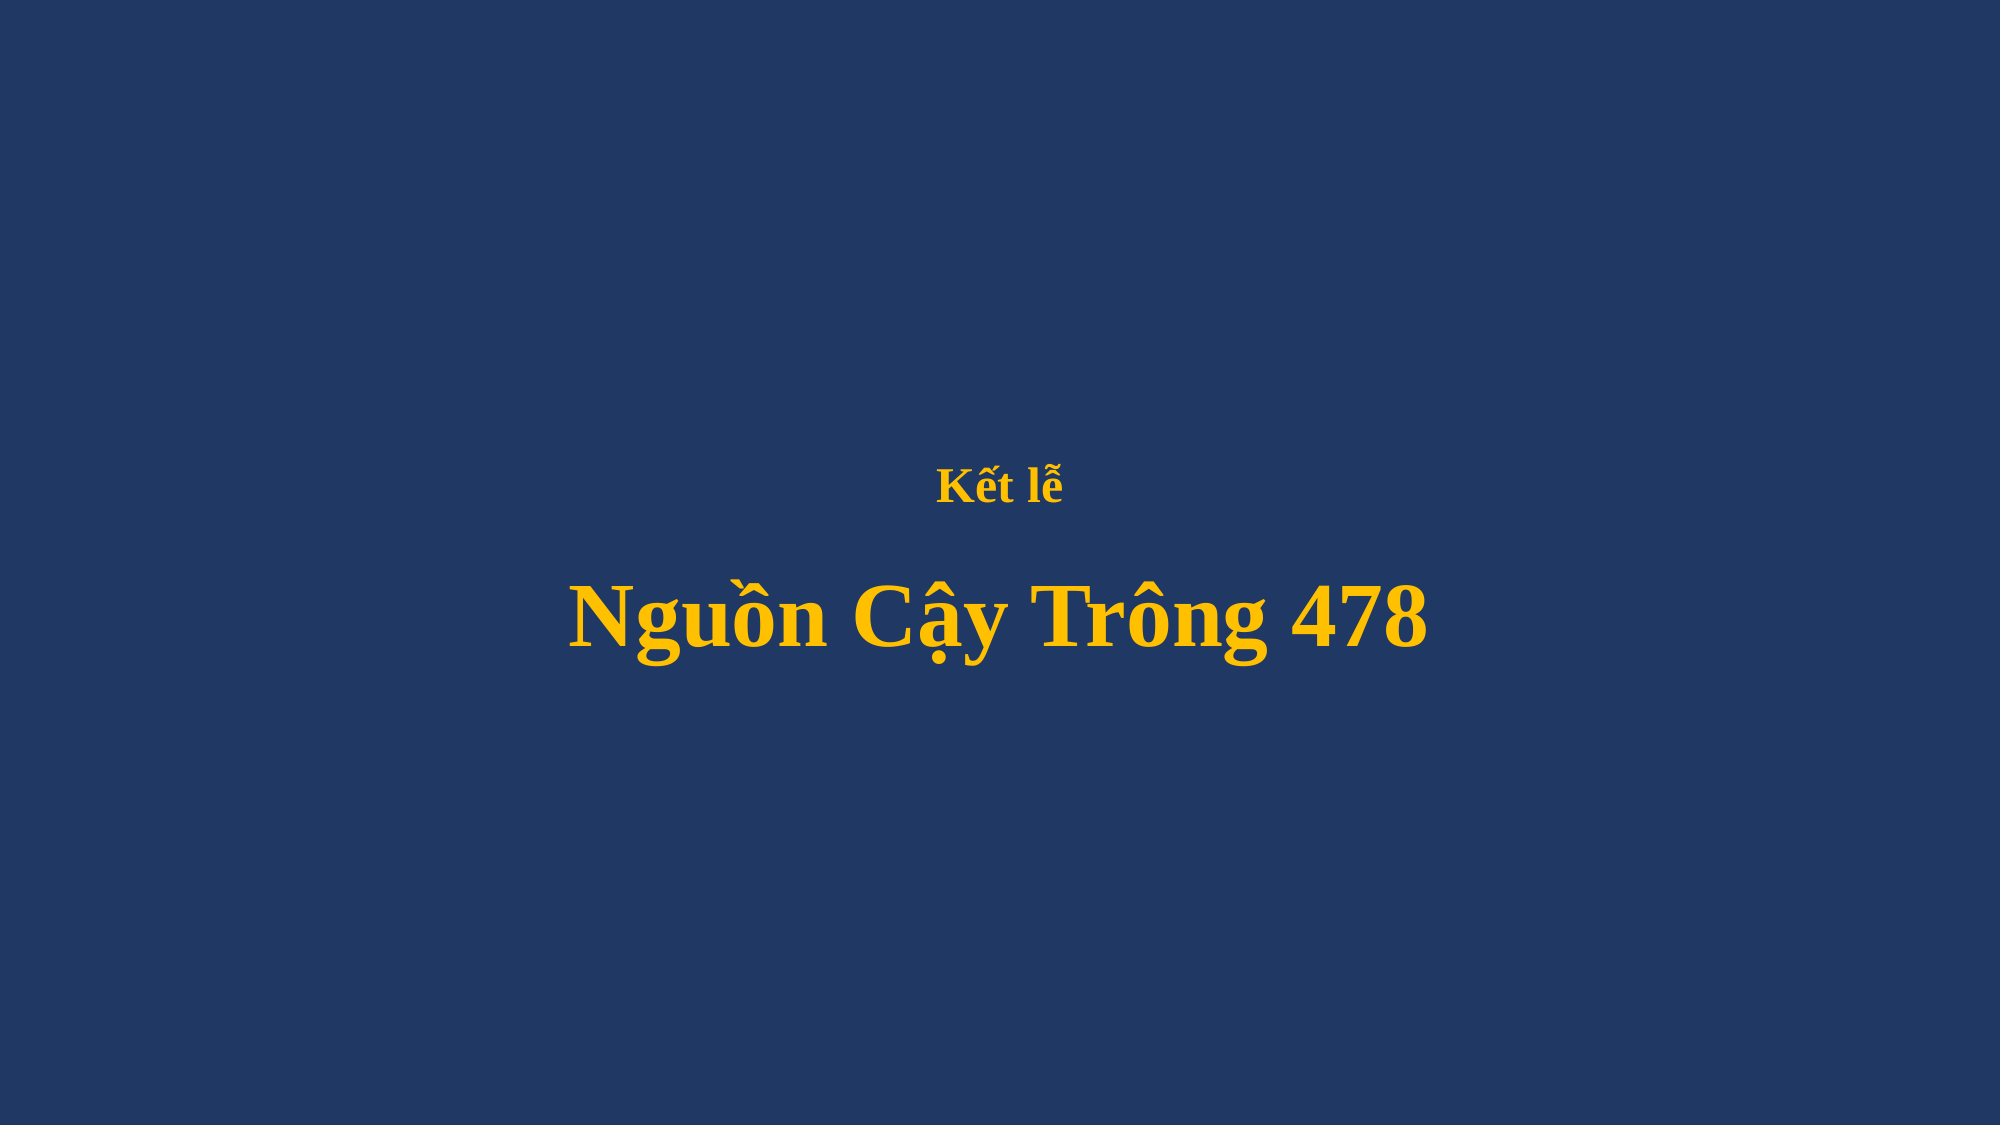

# Kết lễ Nguồn Cậy Trông 478